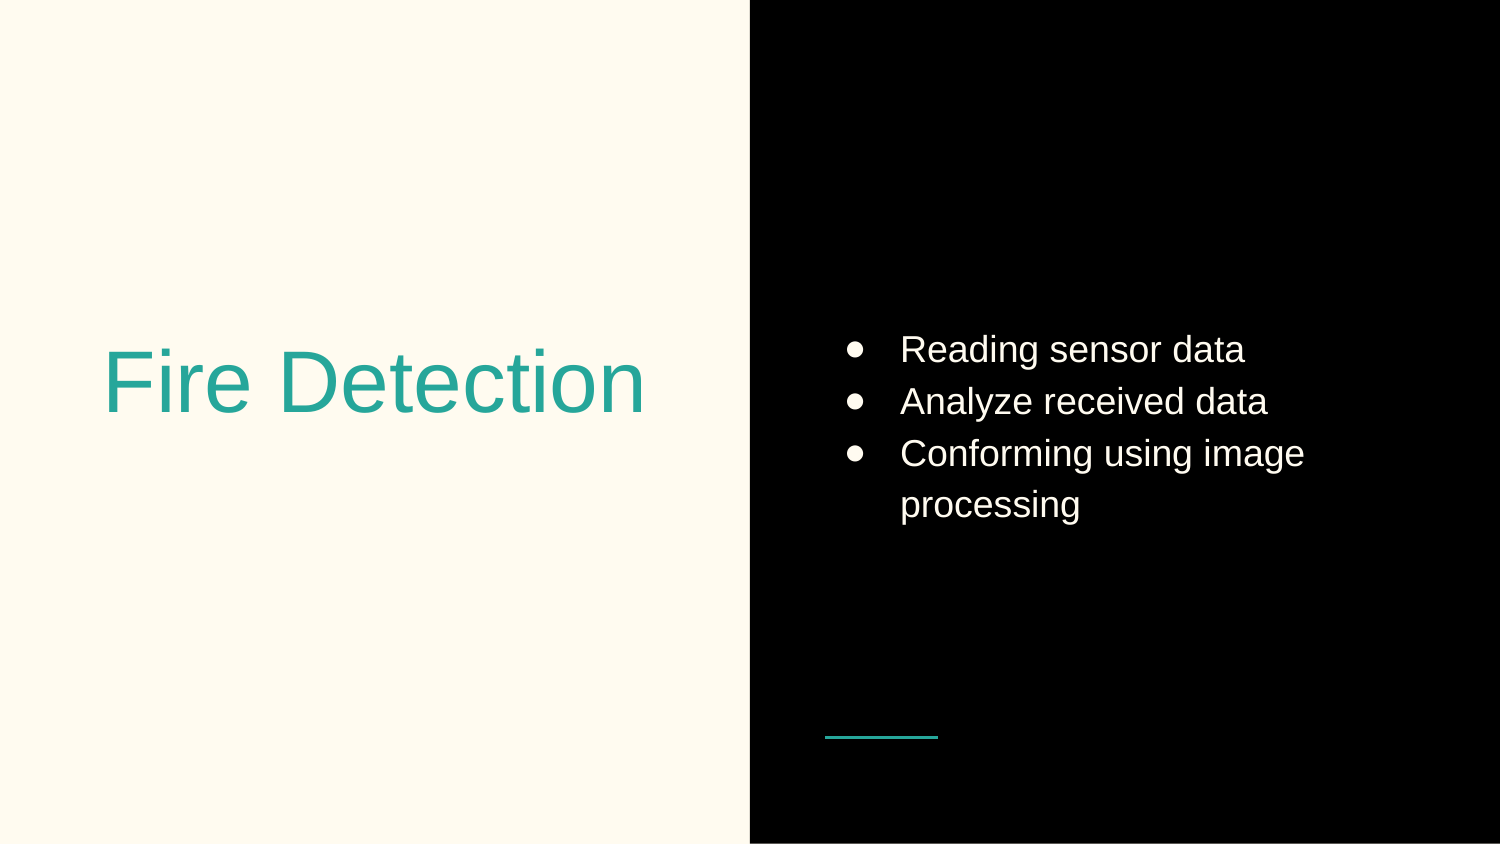

Reading sensor data
Analyze received data
Conforming using image processing
# Fire Detection